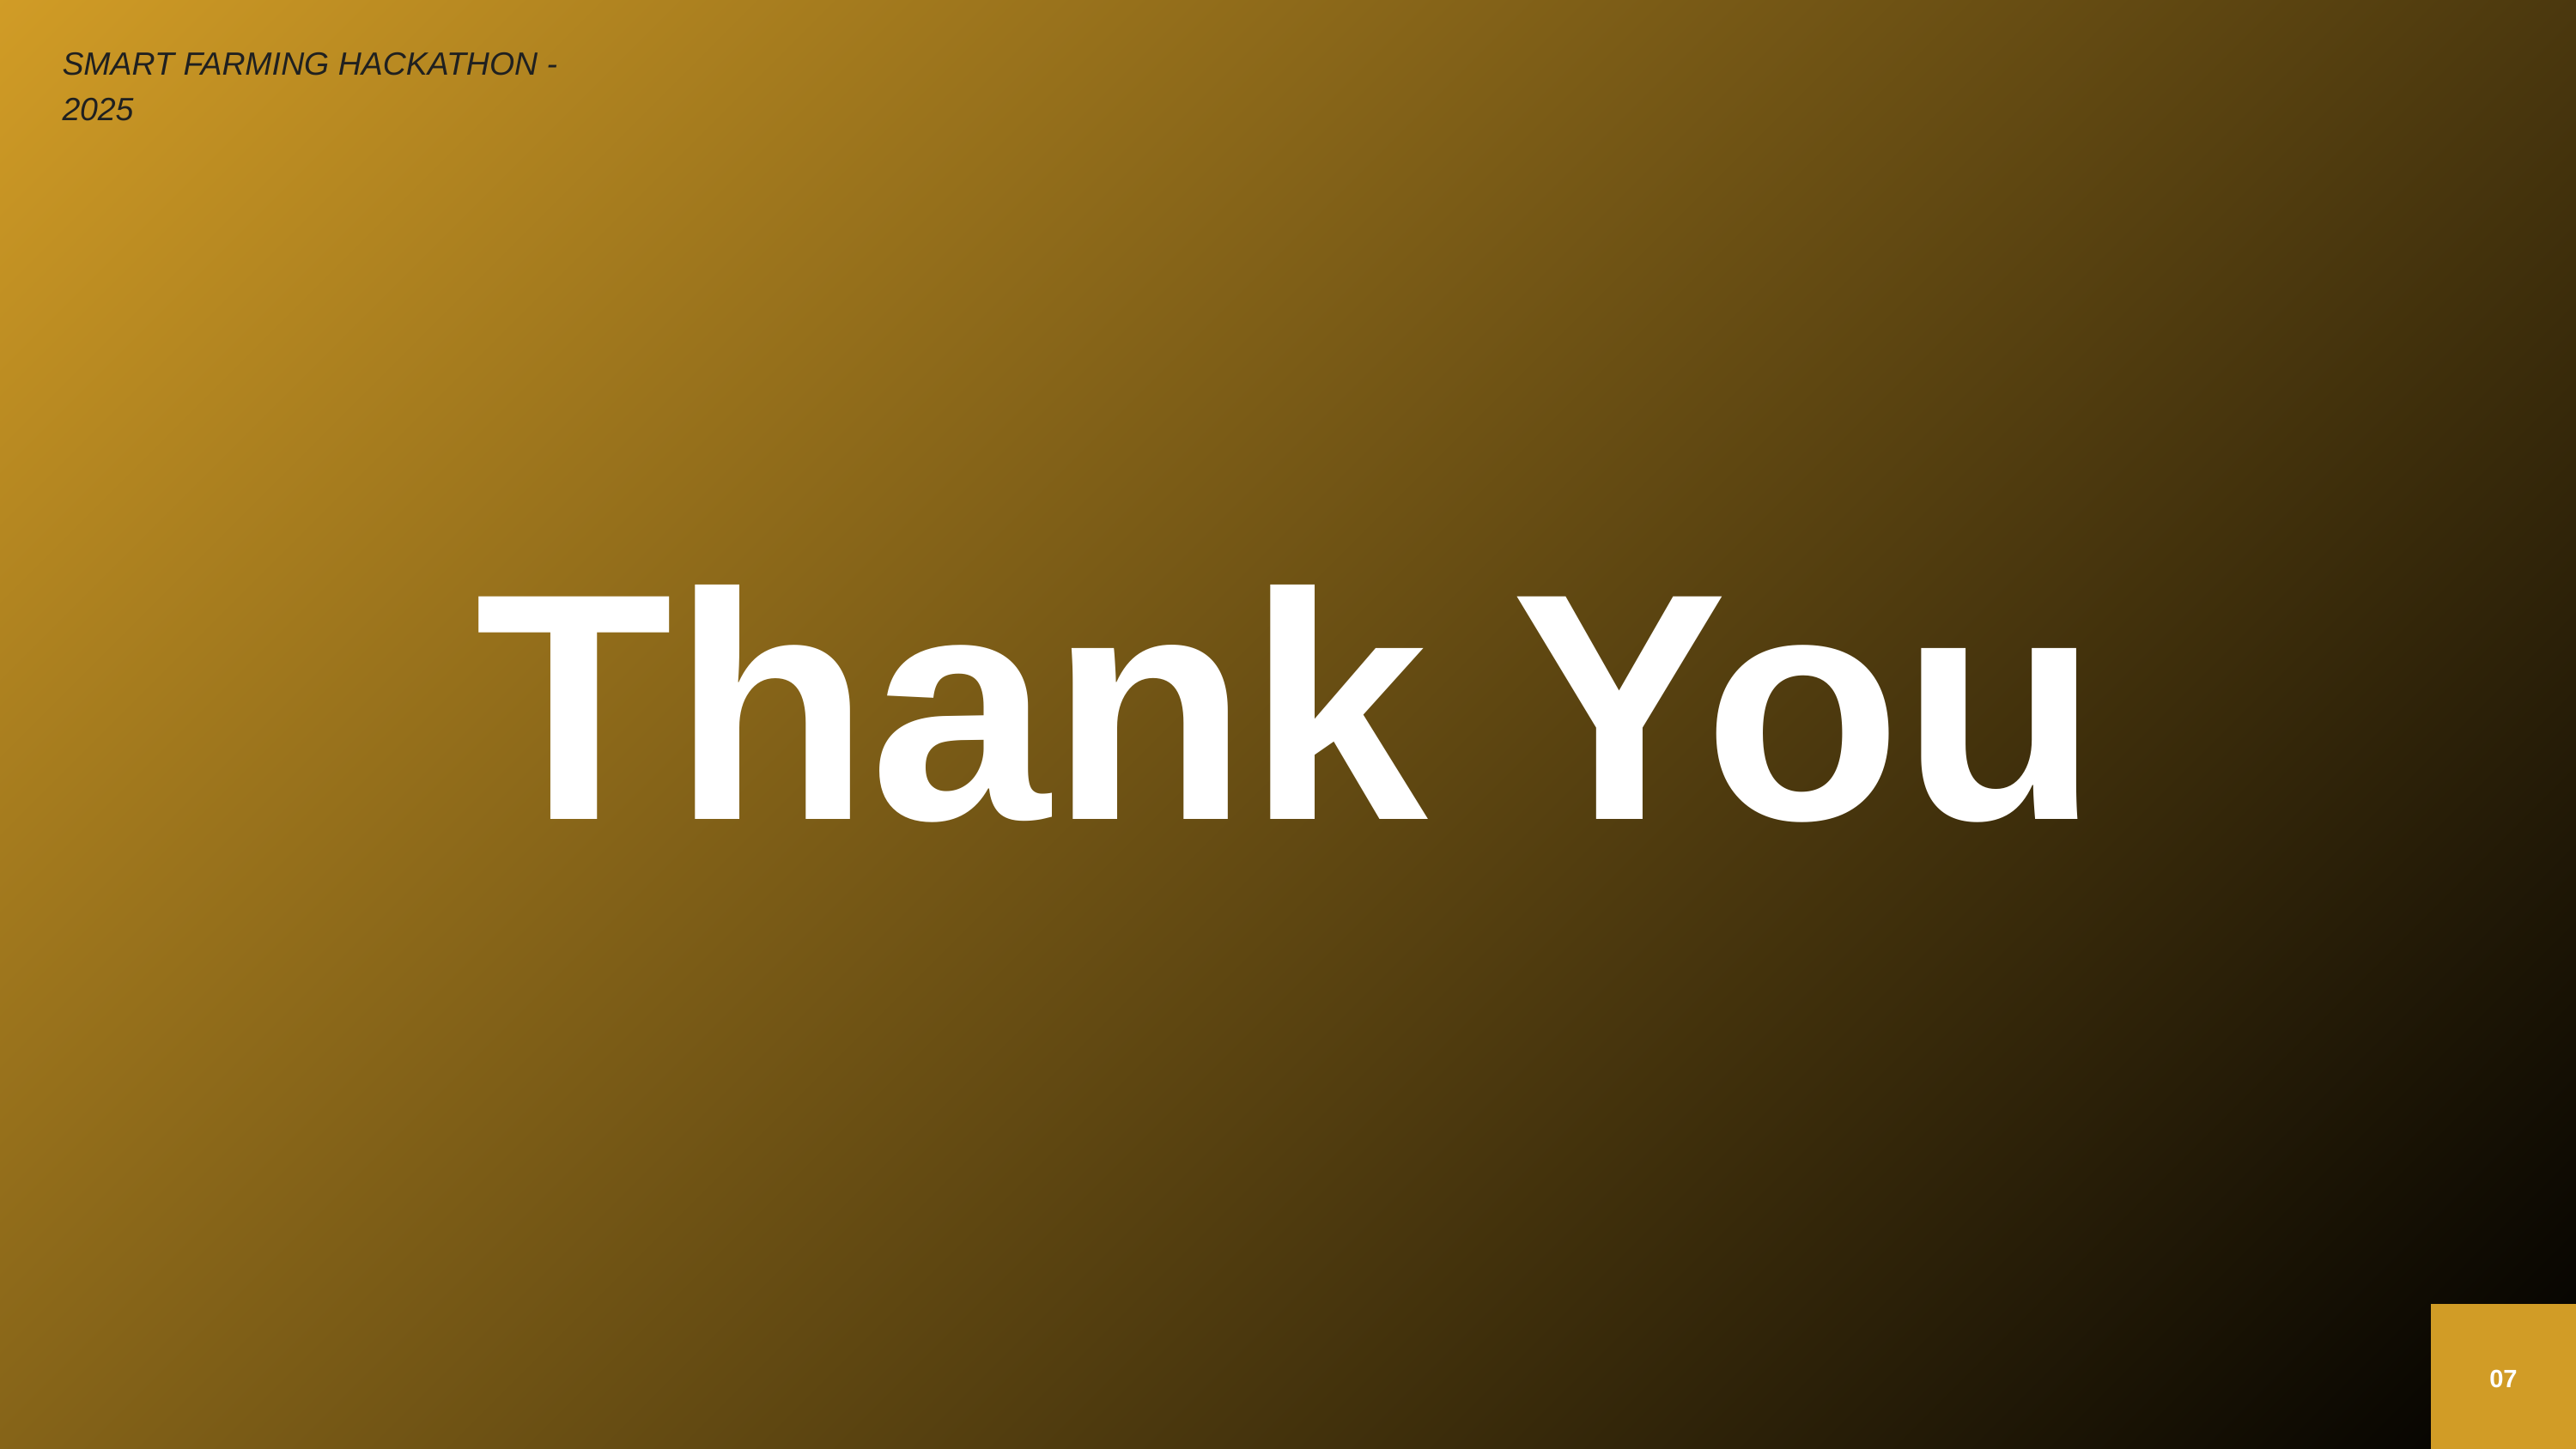

SMART FARMING HACKATHON - 2025
Thank You

07